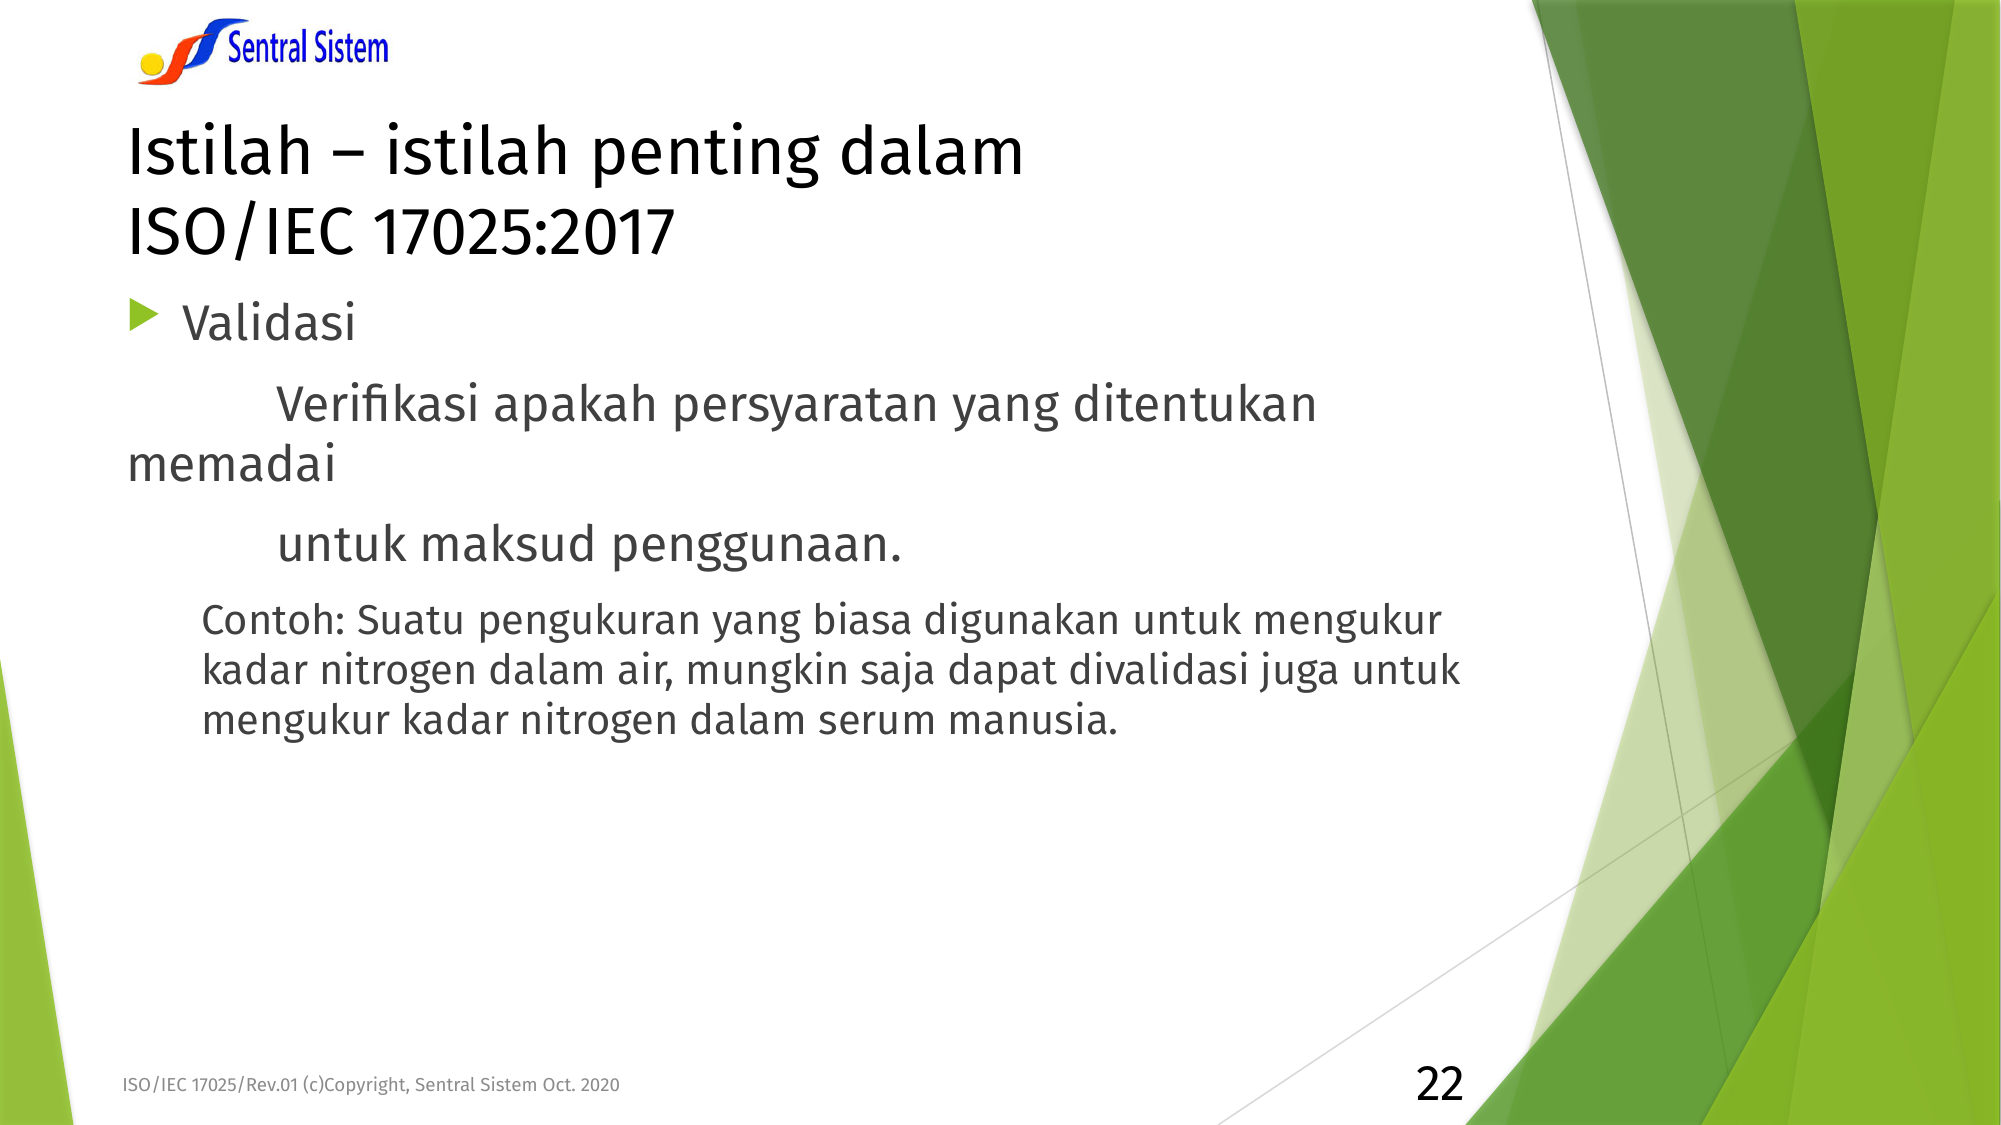

# Istilah – istilah penting dalam ISO/IEC 17025:2017
Validasi
	Verifikasi apakah persyaratan yang ditentukan memadai
	untuk maksud penggunaan.
Contoh: Suatu pengukuran yang biasa digunakan untuk mengukur kadar nitrogen dalam air, mungkin saja dapat divalidasi juga untuk mengukur kadar nitrogen dalam serum manusia.

22
ISO/IEC 17025/Rev.01 (c)Copyright, Sentral Sistem Oct. 2020